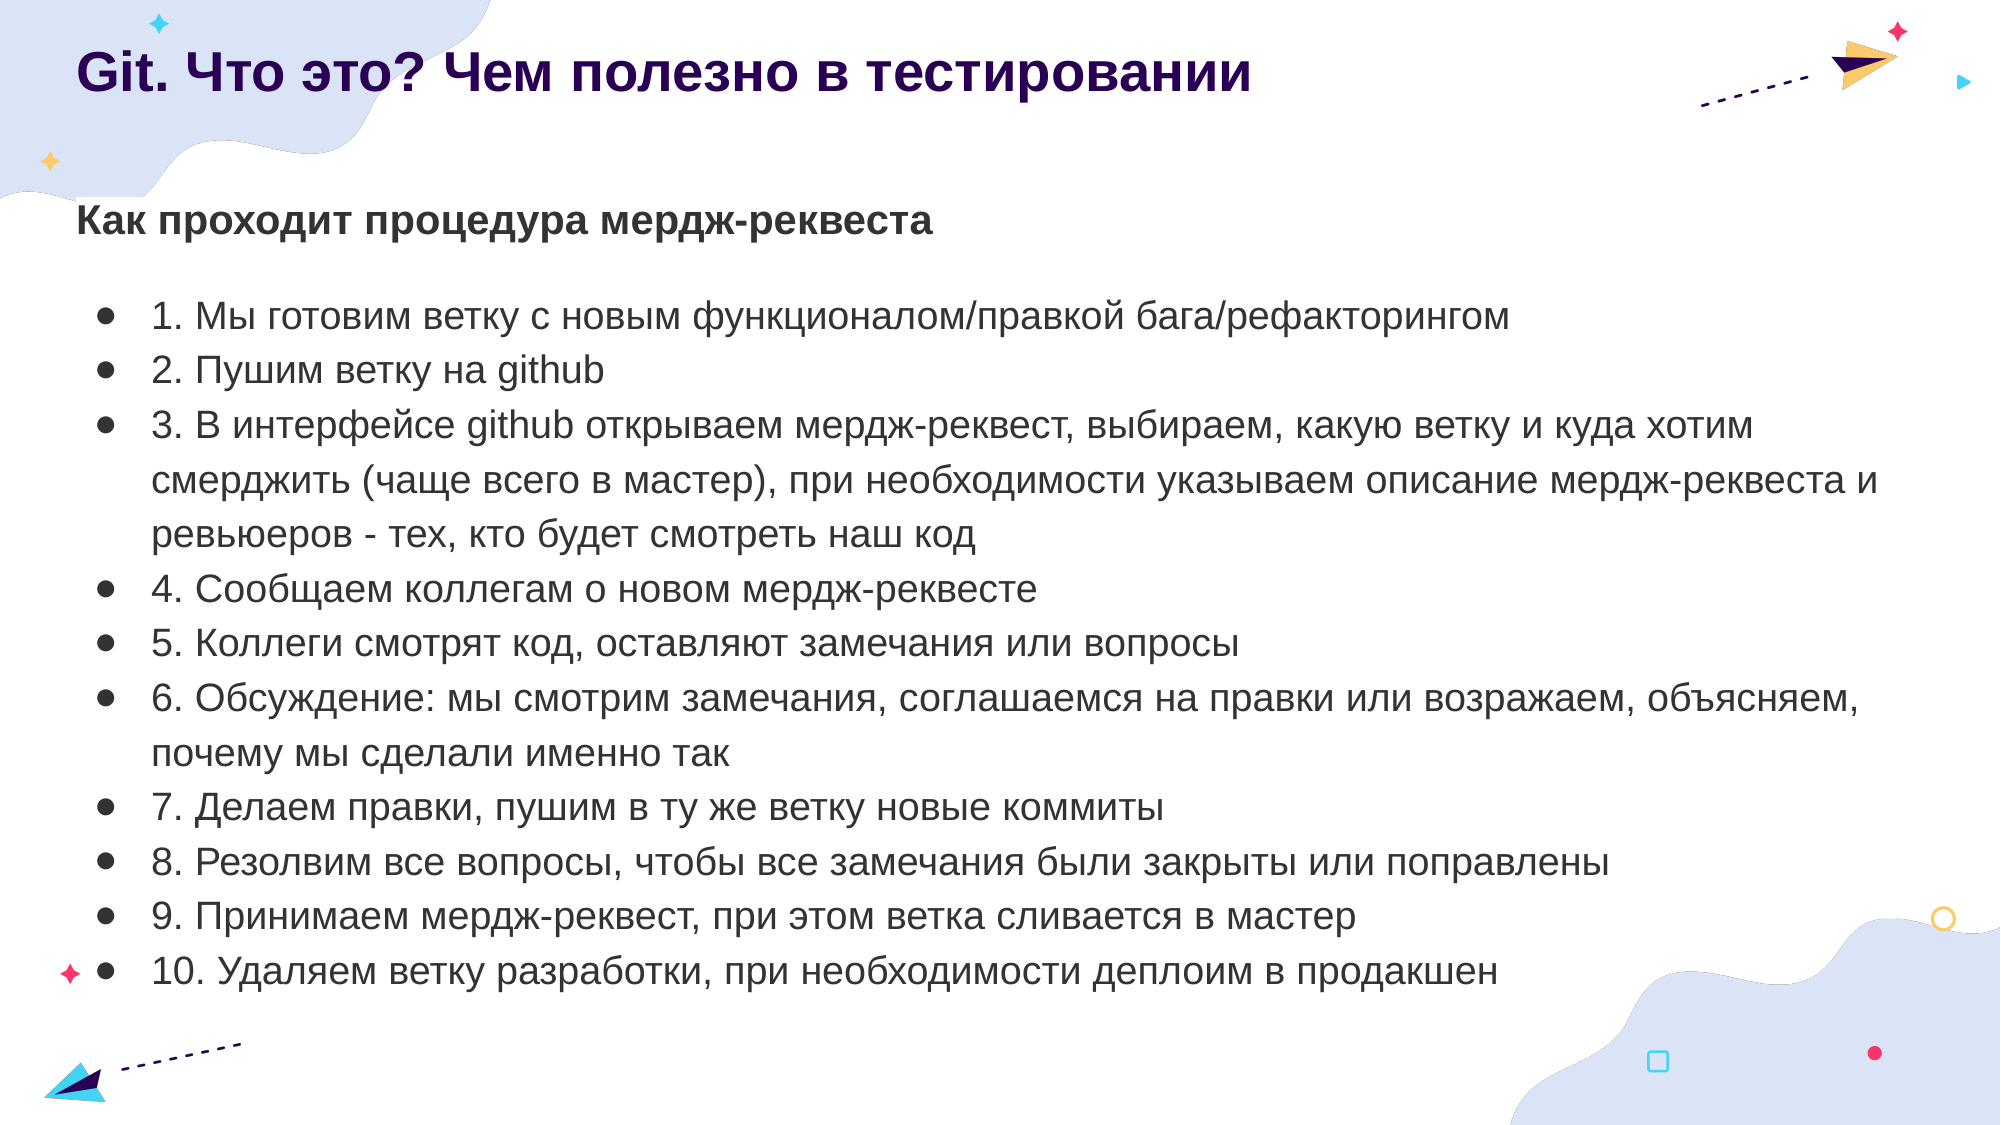

Git. Что это? Чем полезно в тестировании
Как проходит процедура мердж-реквеста
1. Мы готовим ветку с новым функционалом/правкой бага/рефакторингом
2. Пушим ветку на github
3. В интерфейсе github открываем мердж-реквест, выбираем, какую ветку и куда хотим смерджить (чаще всего в мастер), при необходимости указываем описание мердж-реквеста и ревьюеров - тех, кто будет смотреть наш код
4. Сообщаем коллегам о новом мердж-реквесте
5. Коллеги смотрят код, оставляют замечания или вопросы
6. Обсуждение: мы смотрим замечания, соглашаемся на правки или возражаем, объясняем, почему мы сделали именно так
7. Делаем правки, пушим в ту же ветку новые коммиты
8. Резолвим все вопросы, чтобы все замечания были закрыты или поправлены
9. Принимаем мердж-реквест, при этом ветка сливается в мастер
10. Удаляем ветку разработки, при необходимости деплоим в продакшен